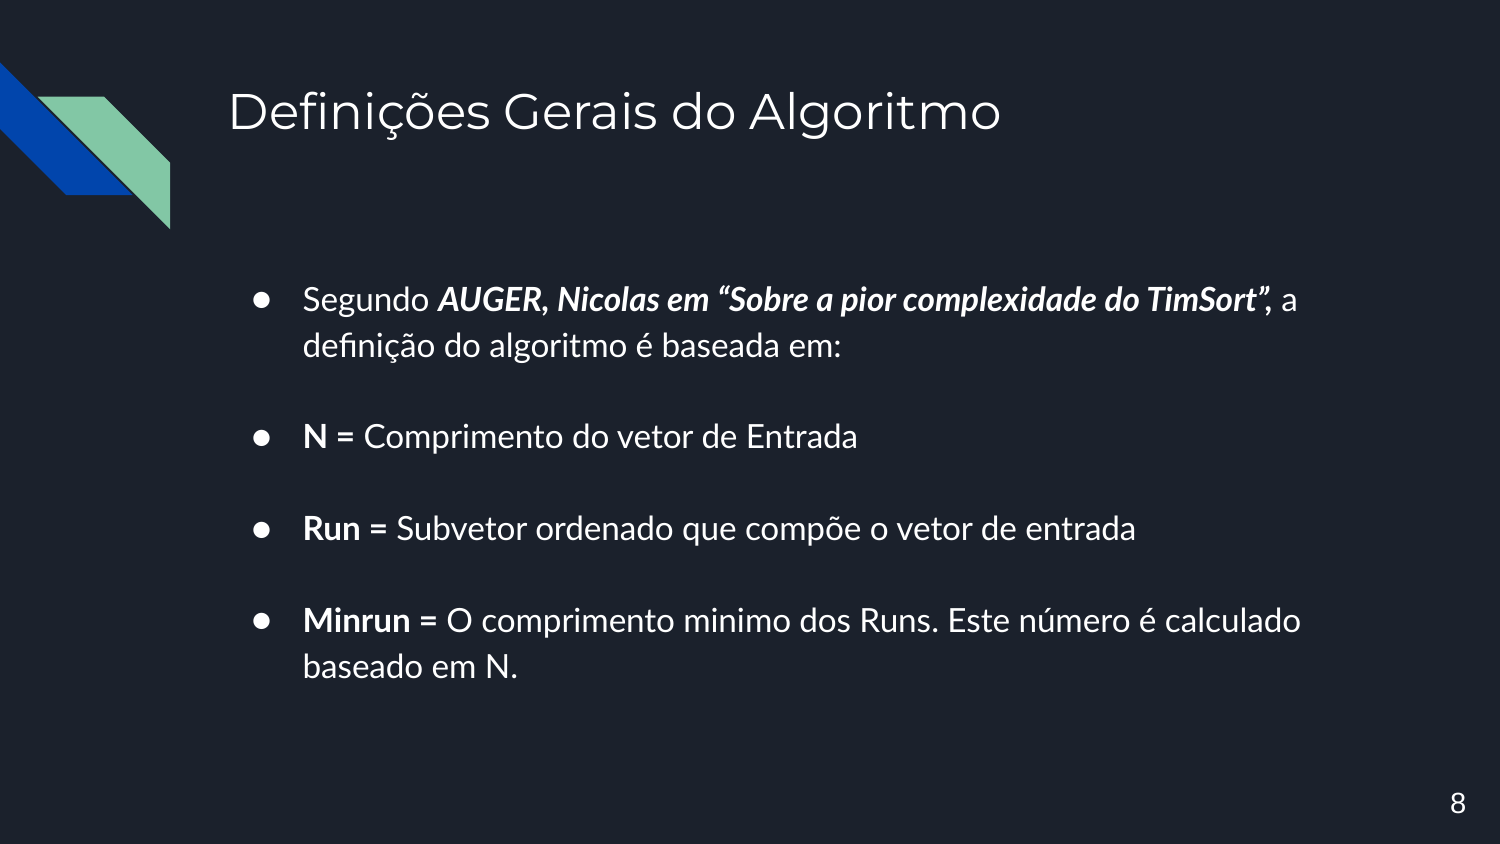

# Definições Gerais do Algoritmo
Segundo AUGER, Nicolas em “Sobre a pior complexidade do TimSort”, a definição do algoritmo é baseada em:

N = Comprimento do vetor de Entrada

Run = Subvetor ordenado que compõe o vetor de entrada

Minrun = O comprimento minimo dos Runs. Este número é calculado baseado em N.
8